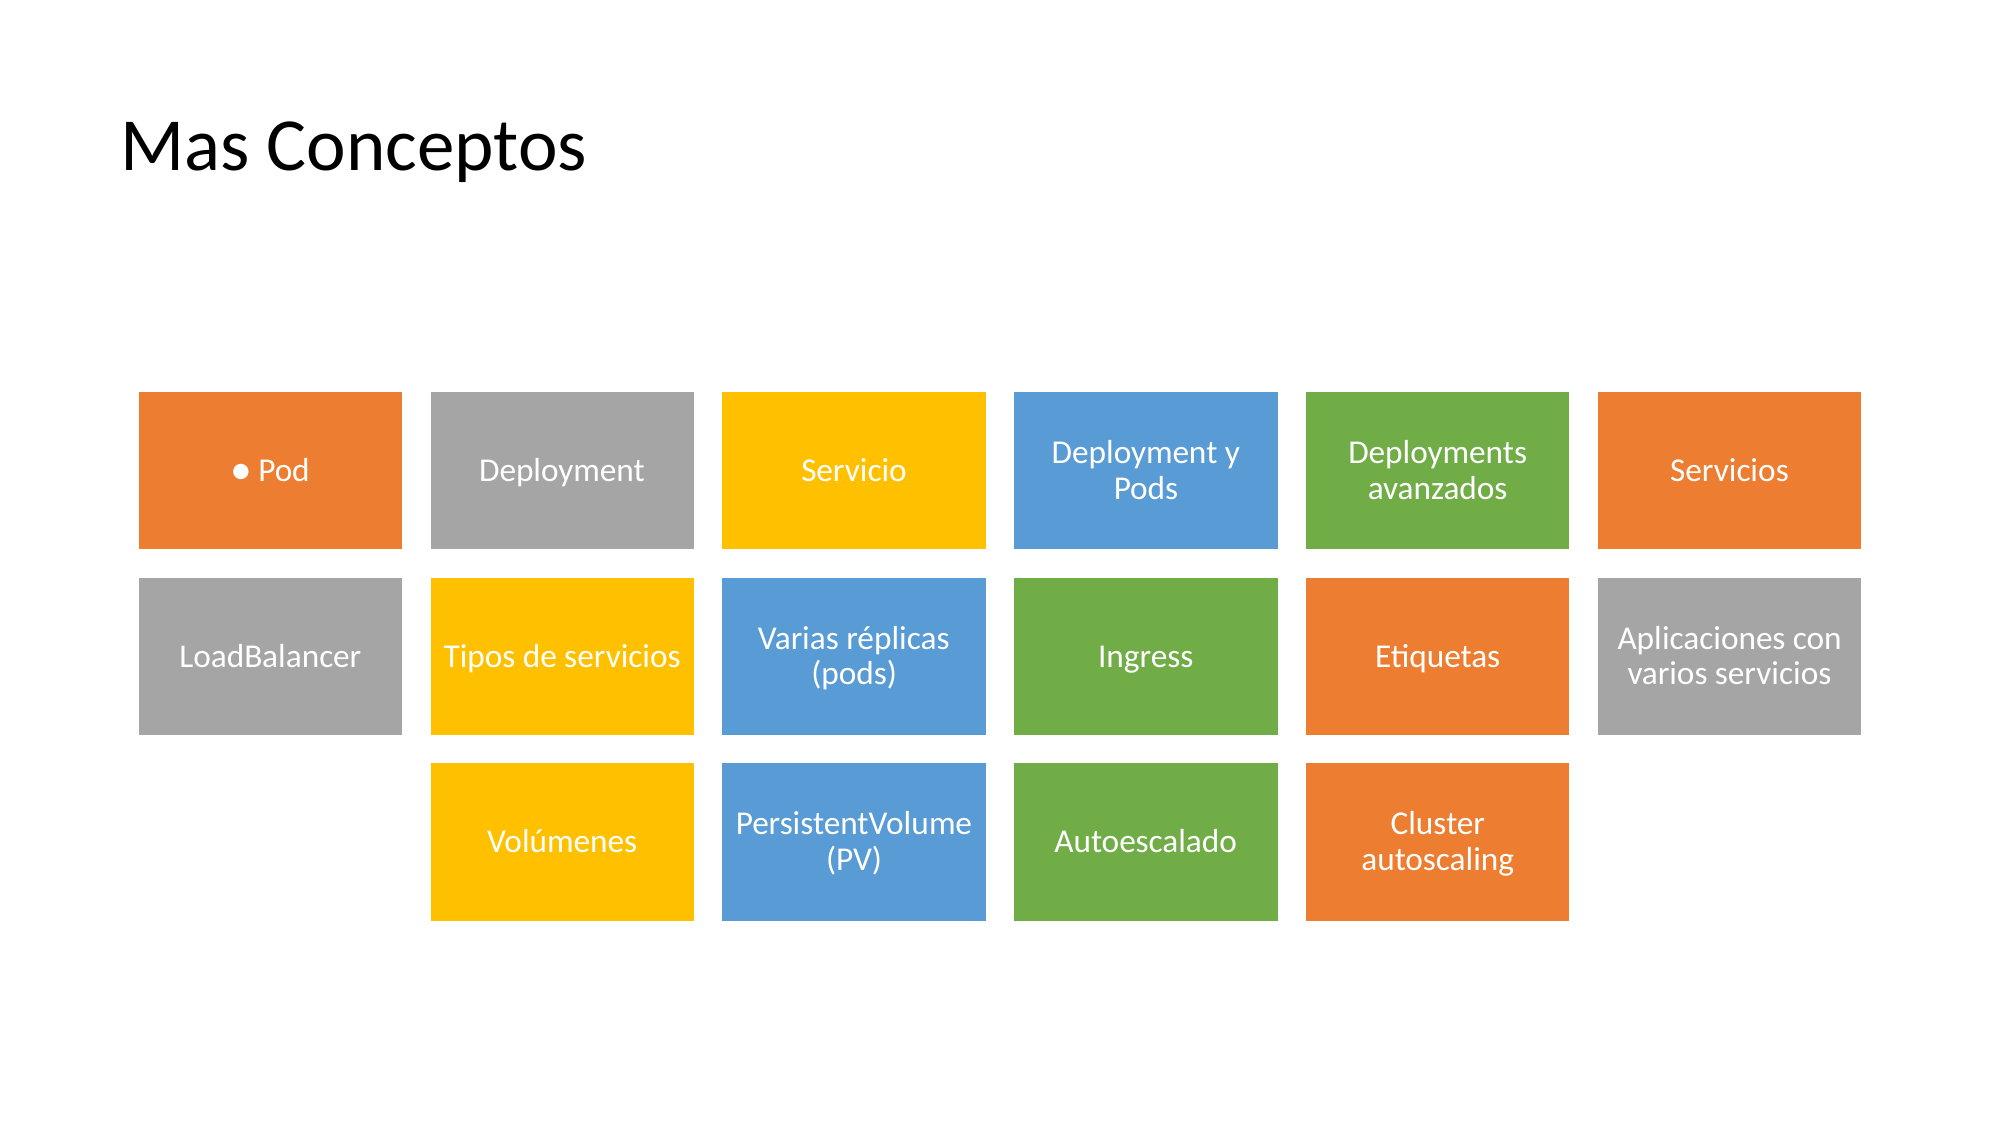

# Mas Conceptos

● Pod

Deployment

Servicio

Deployment y Pods

Deployments avanzados

Servicios

LoadBalancer

Tipos de servicios

Varias réplicas (pods)

Ingress

Etiquetas

Aplicaciones con varios servicios

Volúmenes

PersistentVolume (PV)

Autoescalado

Cluster autoscaling